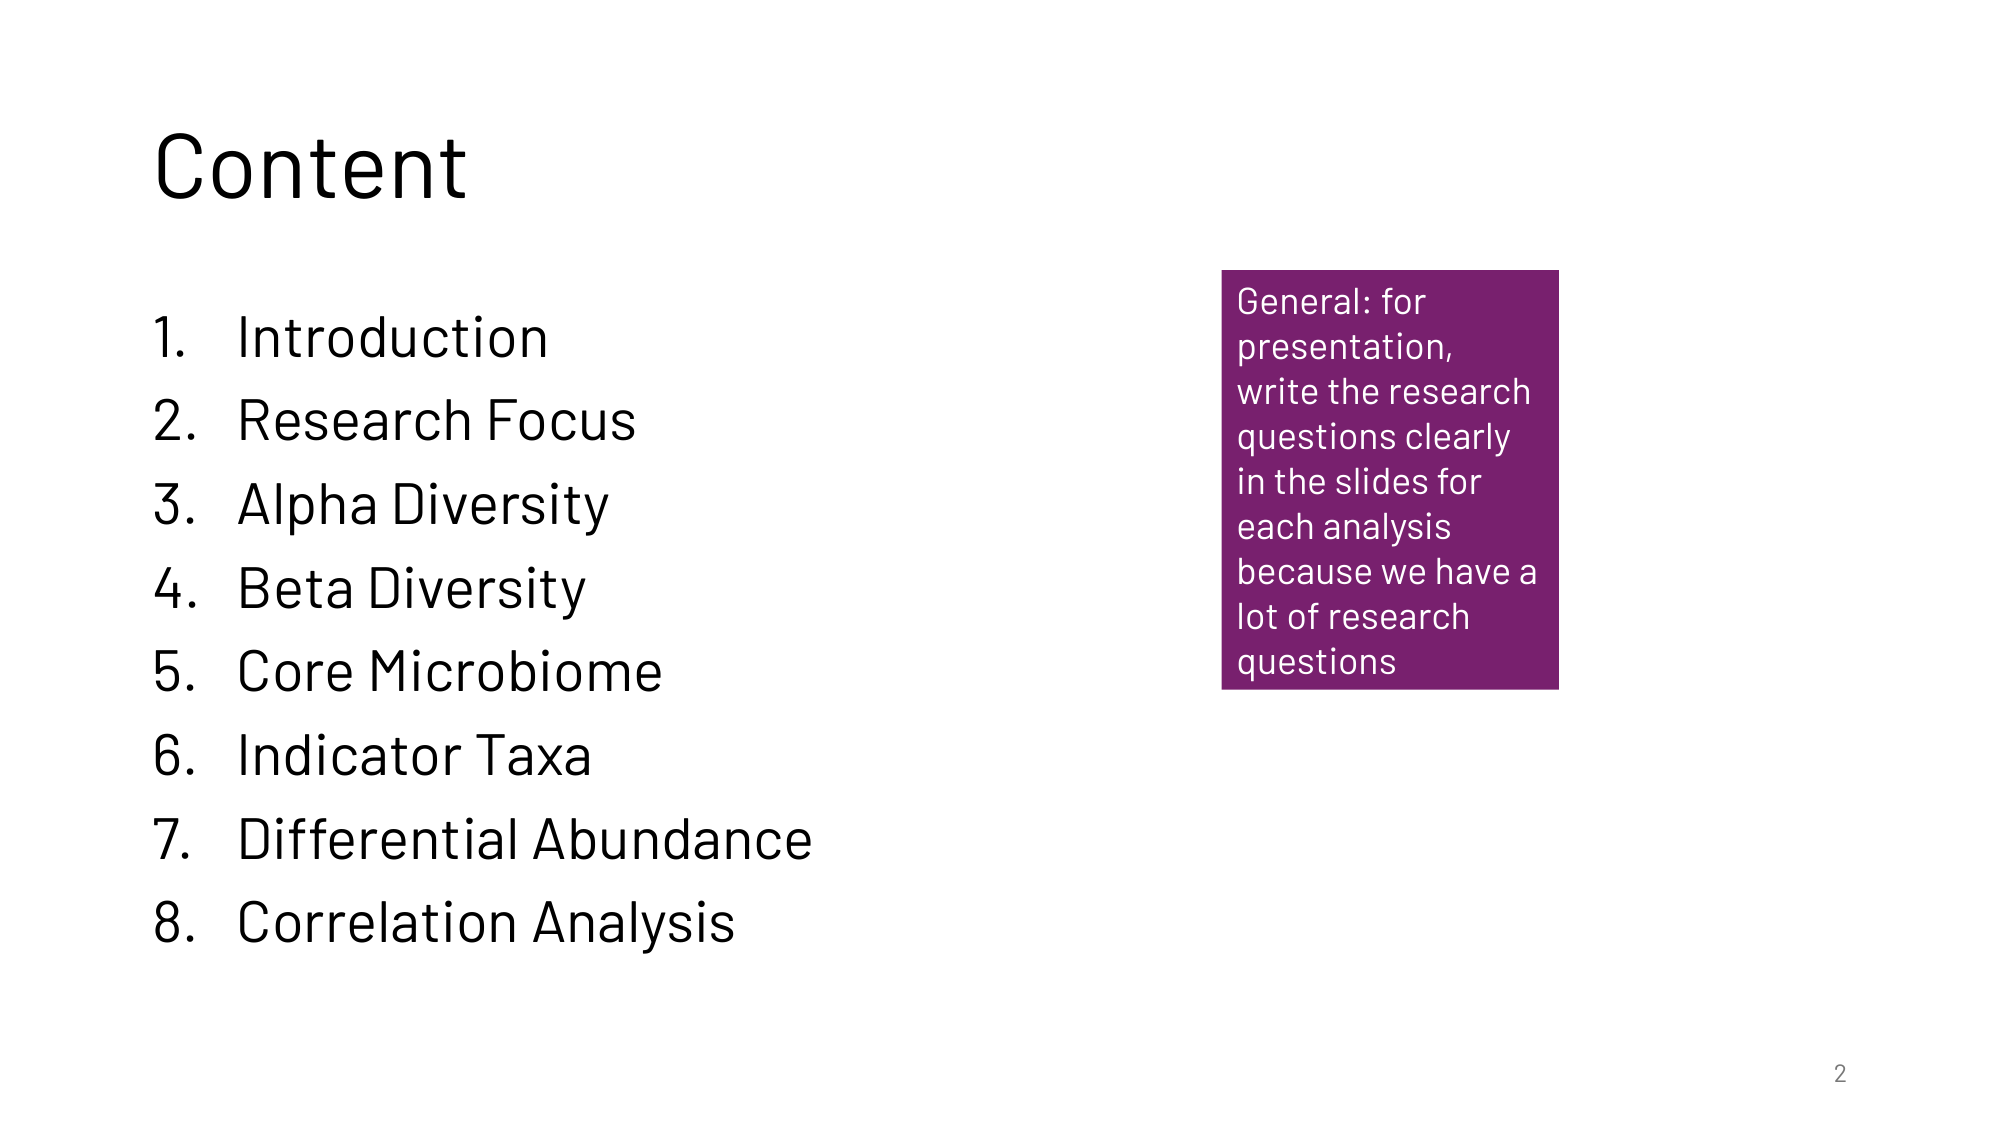

# Content
General: for presentation, write the research questions clearly in the slides for each analysis because we have a lot of research questions
Introduction
Research Focus
Alpha Diversity
Beta Diversity
Core Microbiome
Indicator Taxa
Differential Abundance
Correlation Analysis
2